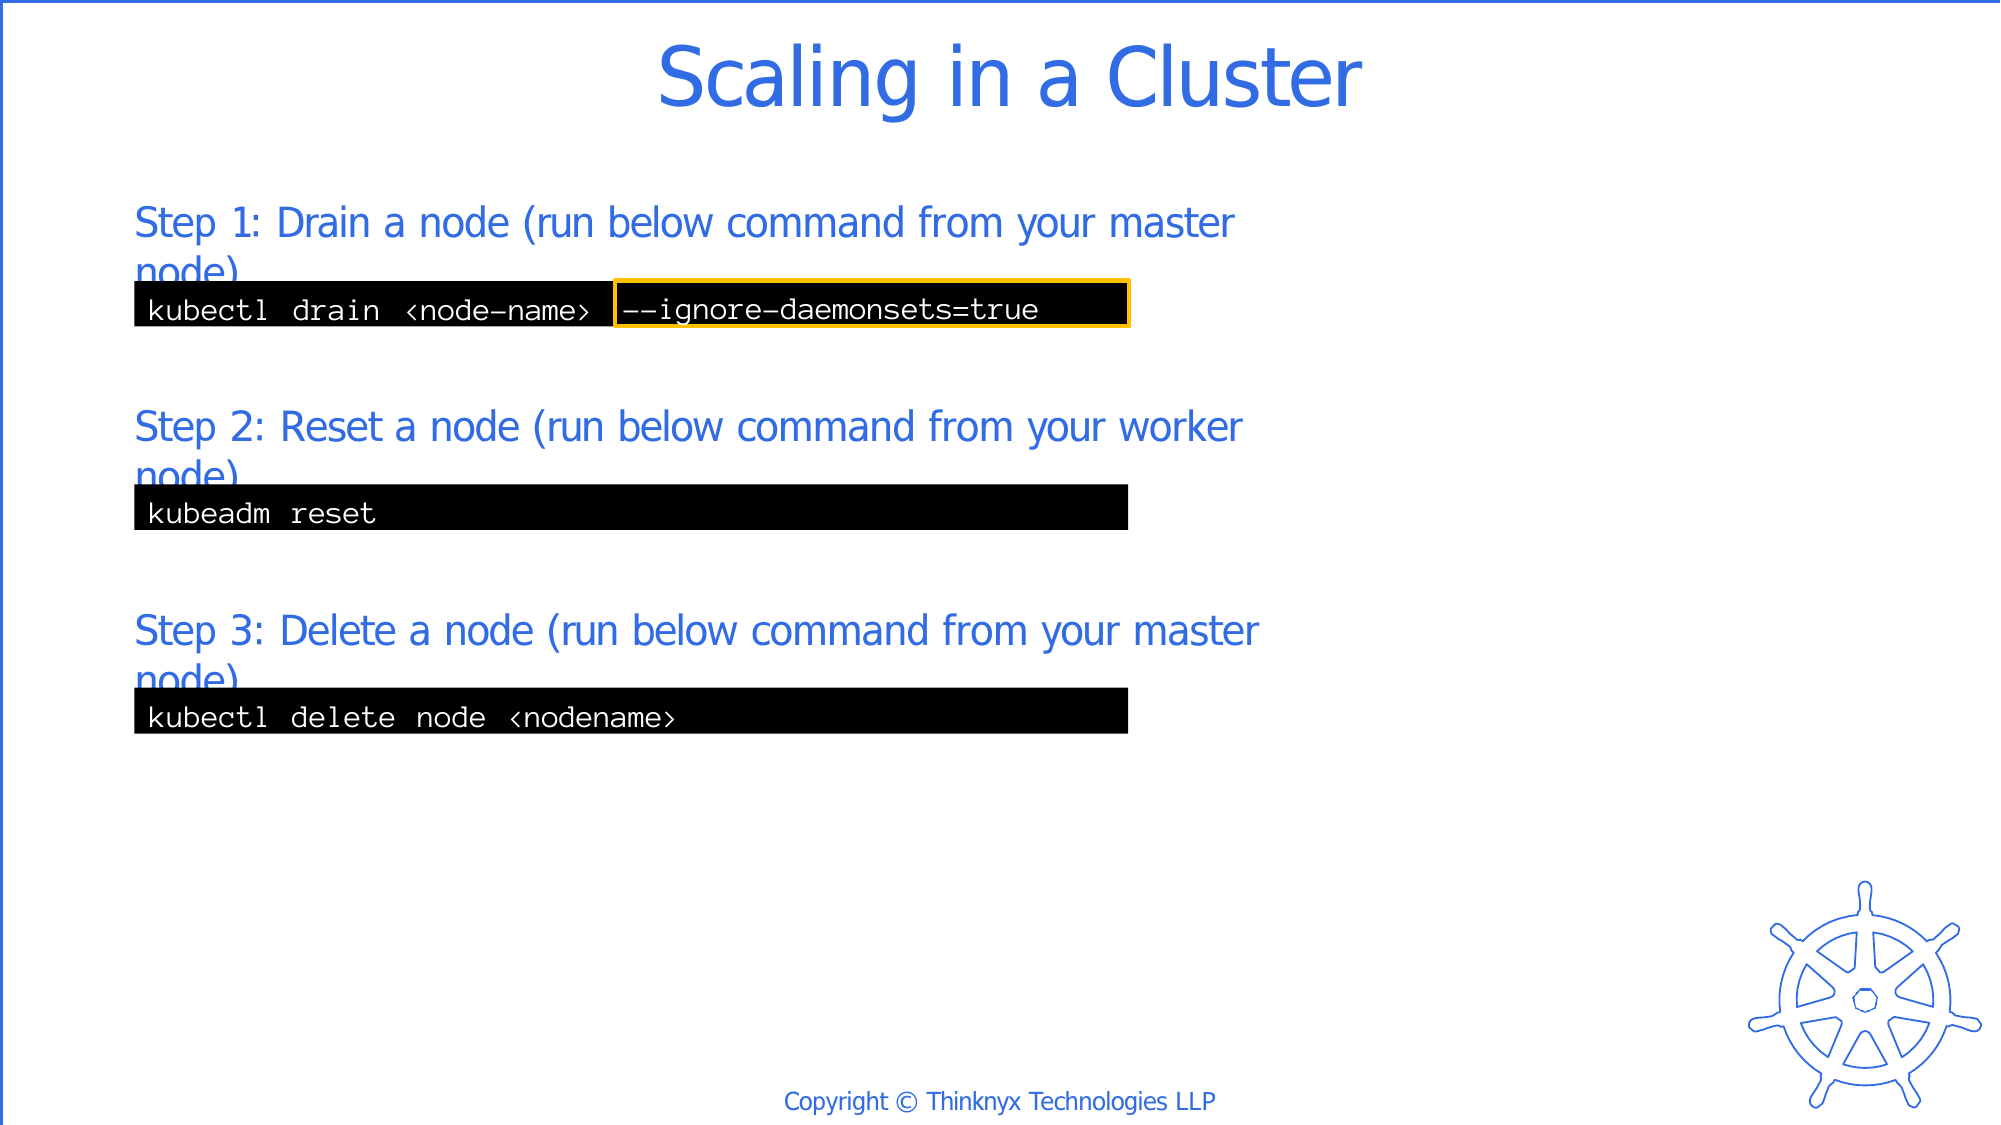

# Scaling in a Cluster
Step 1: Drain a node (run below command from your master node)
--ignore-daemonsets=true
kubectl drain <node-name>
Step 2: Reset a node (run below command from your worker node)
kubeadm reset
Step 3: Delete a node (run below command from your master node)
kubectl delete node <nodename>
Copyright © Thinknyx Technologies LLP